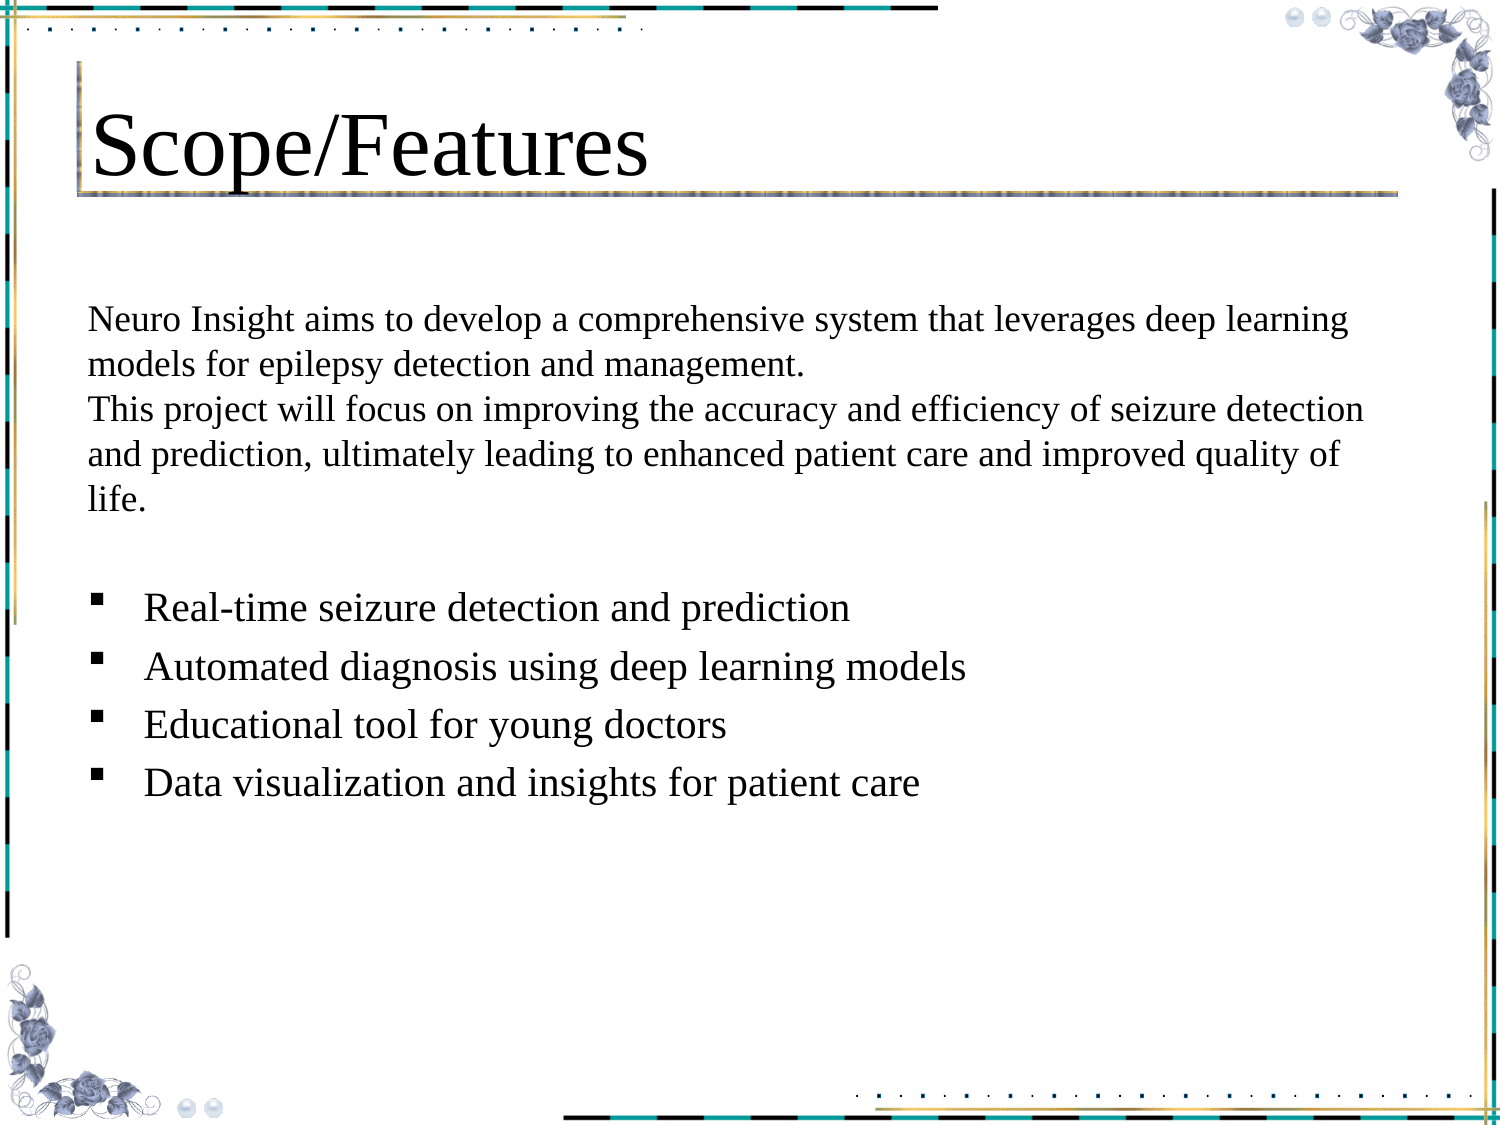

# Scope/Features
Neuro Insight aims to develop a comprehensive system that leverages deep learning models for epilepsy detection and management.
This project will focus on improving the accuracy and efficiency of seizure detection and prediction, ultimately leading to enhanced patient care and improved quality of life.

Real-time seizure detection and prediction
Automated diagnosis using deep learning models
Educational tool for young doctors
Data visualization and insights for patient care